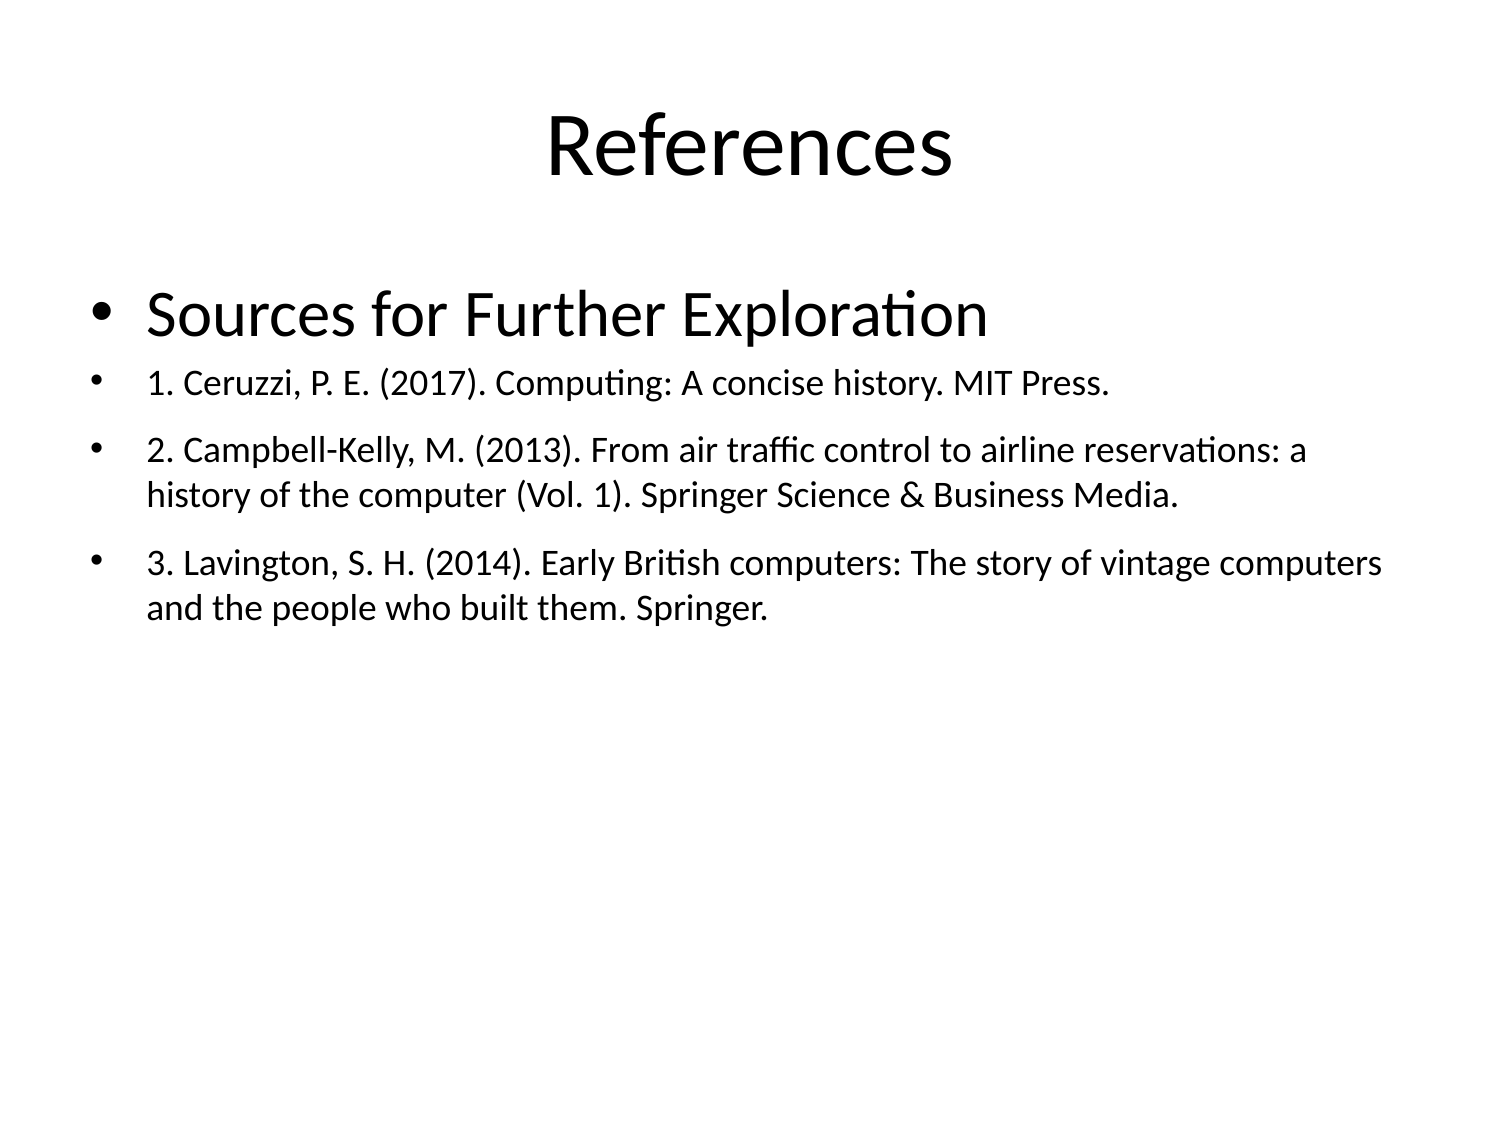

# References
Sources for Further Exploration
1. Ceruzzi, P. E. (2017). Computing: A concise history. MIT Press.
2. Campbell-Kelly, M. (2013). From air traffic control to airline reservations: a history of the computer (Vol. 1). Springer Science & Business Media.
3. Lavington, S. H. (2014). Early British computers: The story of vintage computers and the people who built them. Springer.